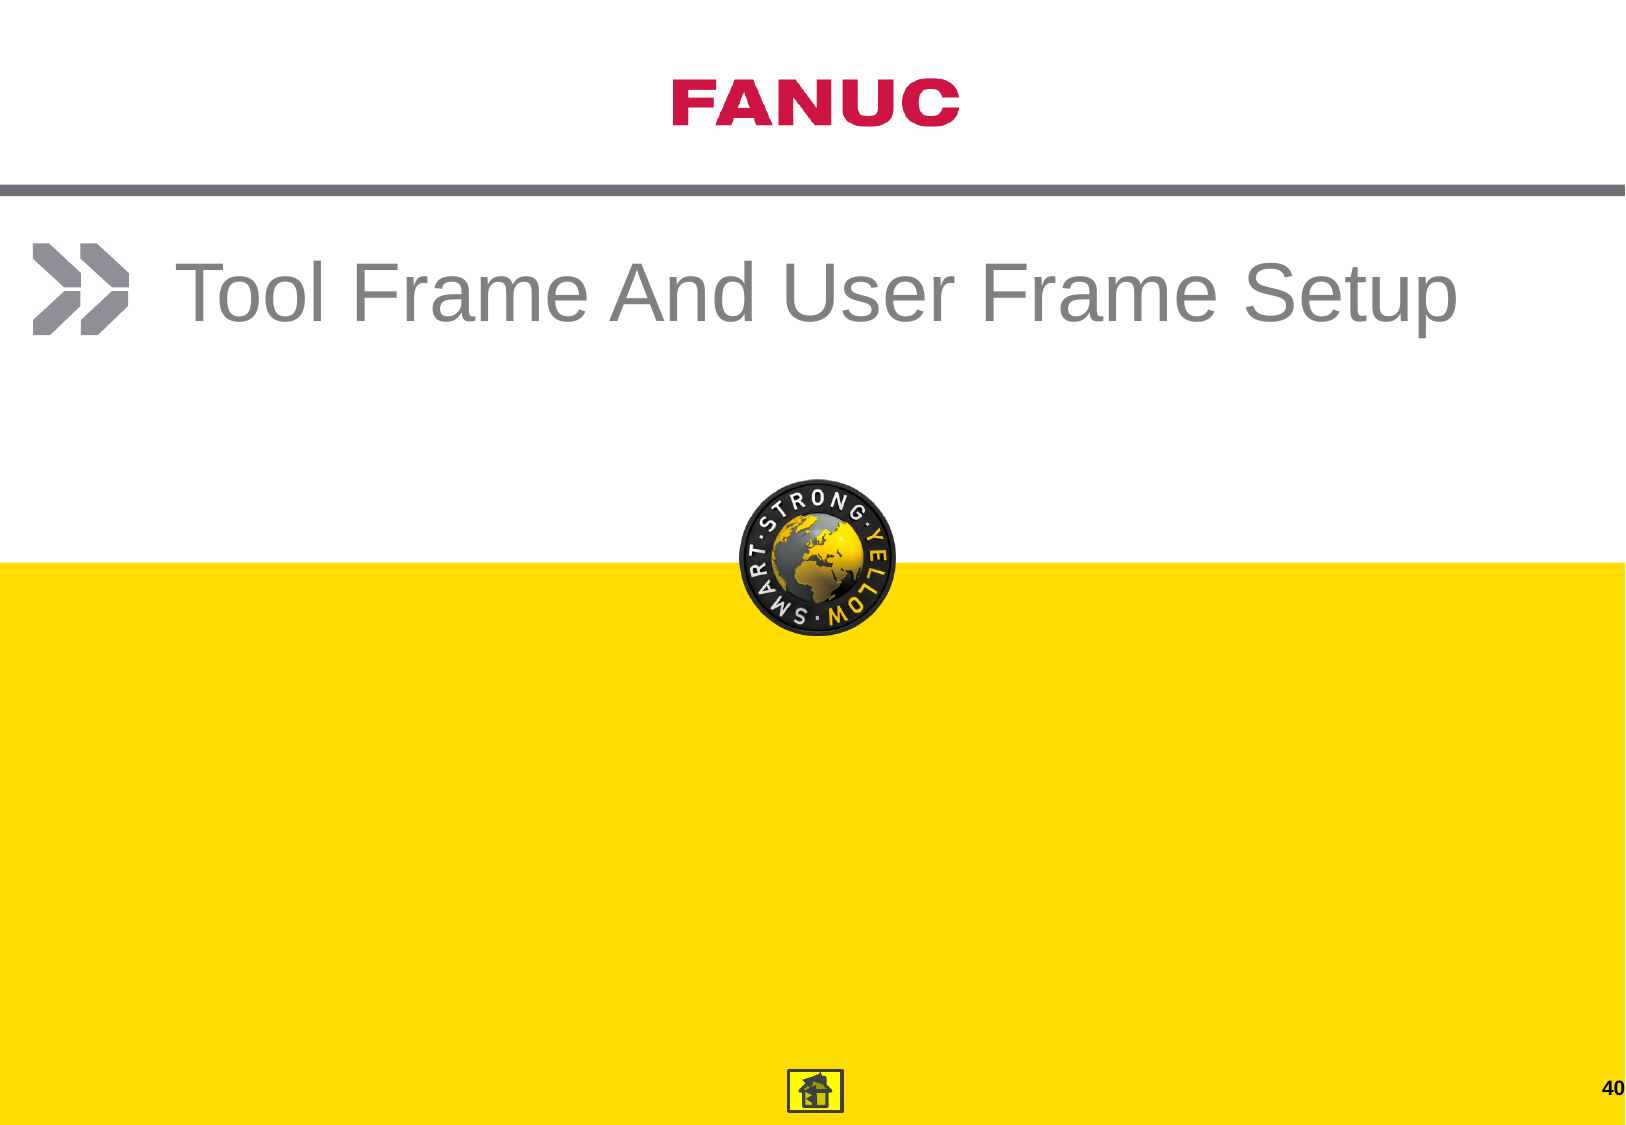

# Tool Frame And User Frame Setup

40